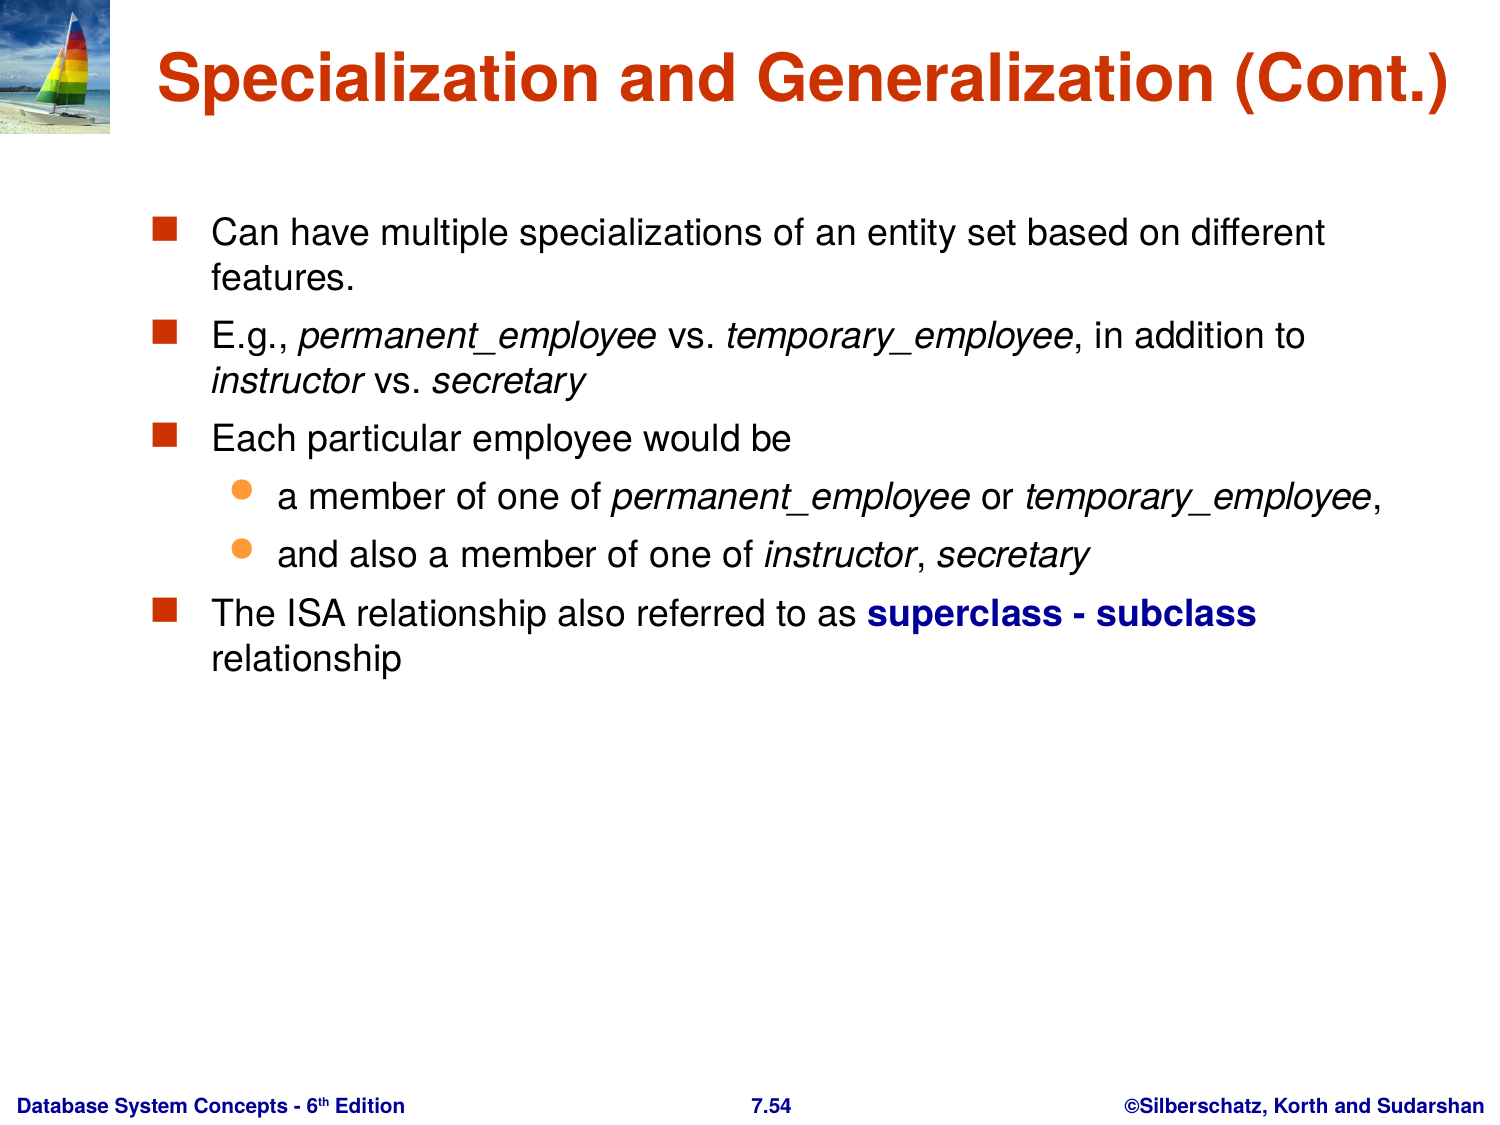

# Specialization and Generalization (Cont.)
Can have multiple specializations of an entity set based on different features.
E.g., permanent_employee vs. temporary_employee, in addition to instructor vs. secretary
Each particular employee would be
a member of one of permanent_employee or temporary_employee,
and also a member of one of instructor, secretary
The ISA relationship also referred to as superclass - subclass relationship